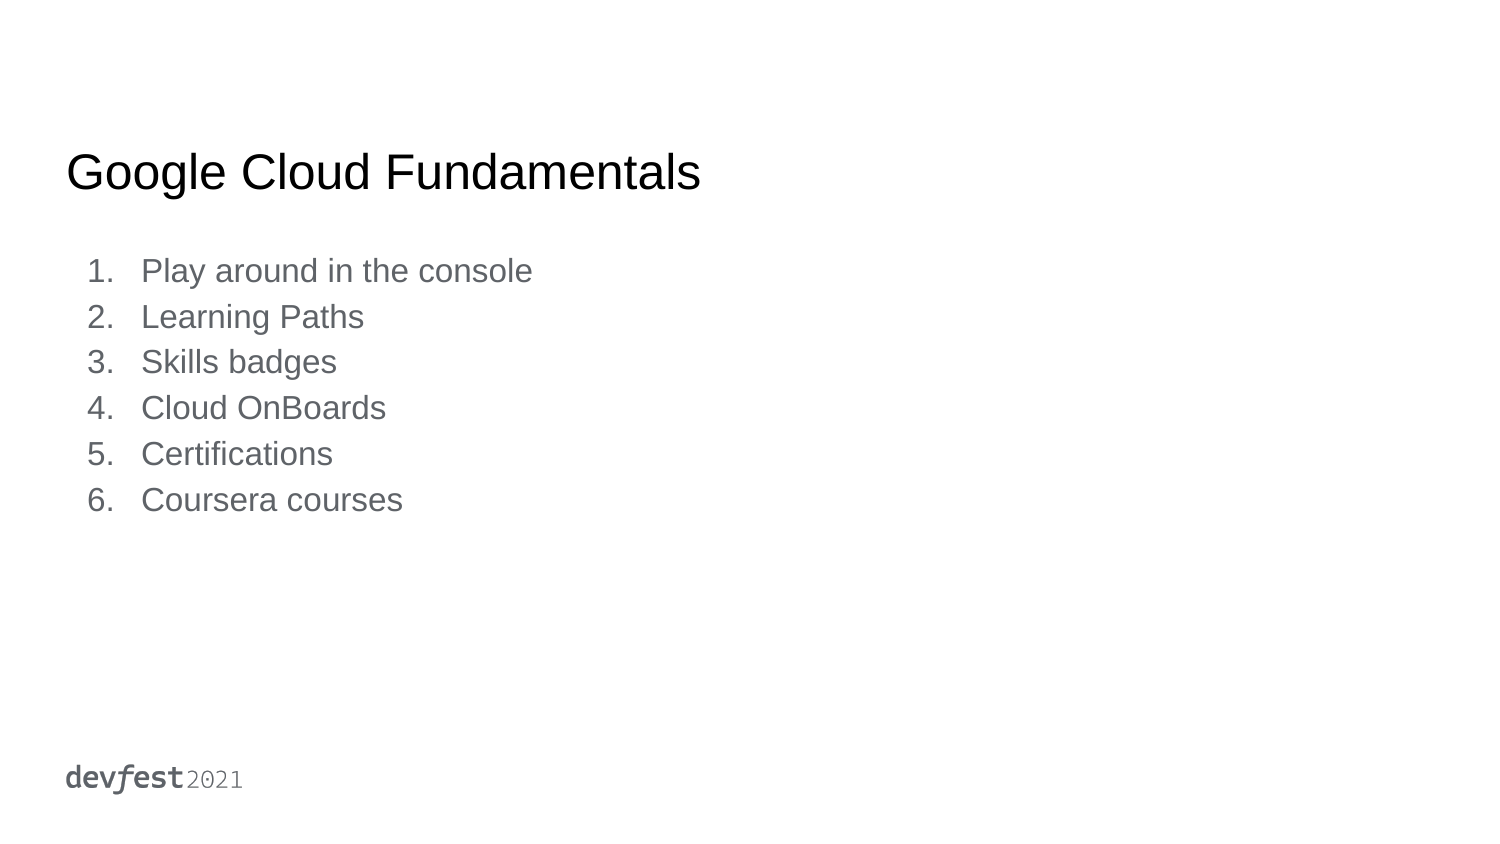

# Google Cloud Fundamentals
Play around in the console
Learning Paths
Skills badges
Cloud OnBoards
Certifications
Coursera courses